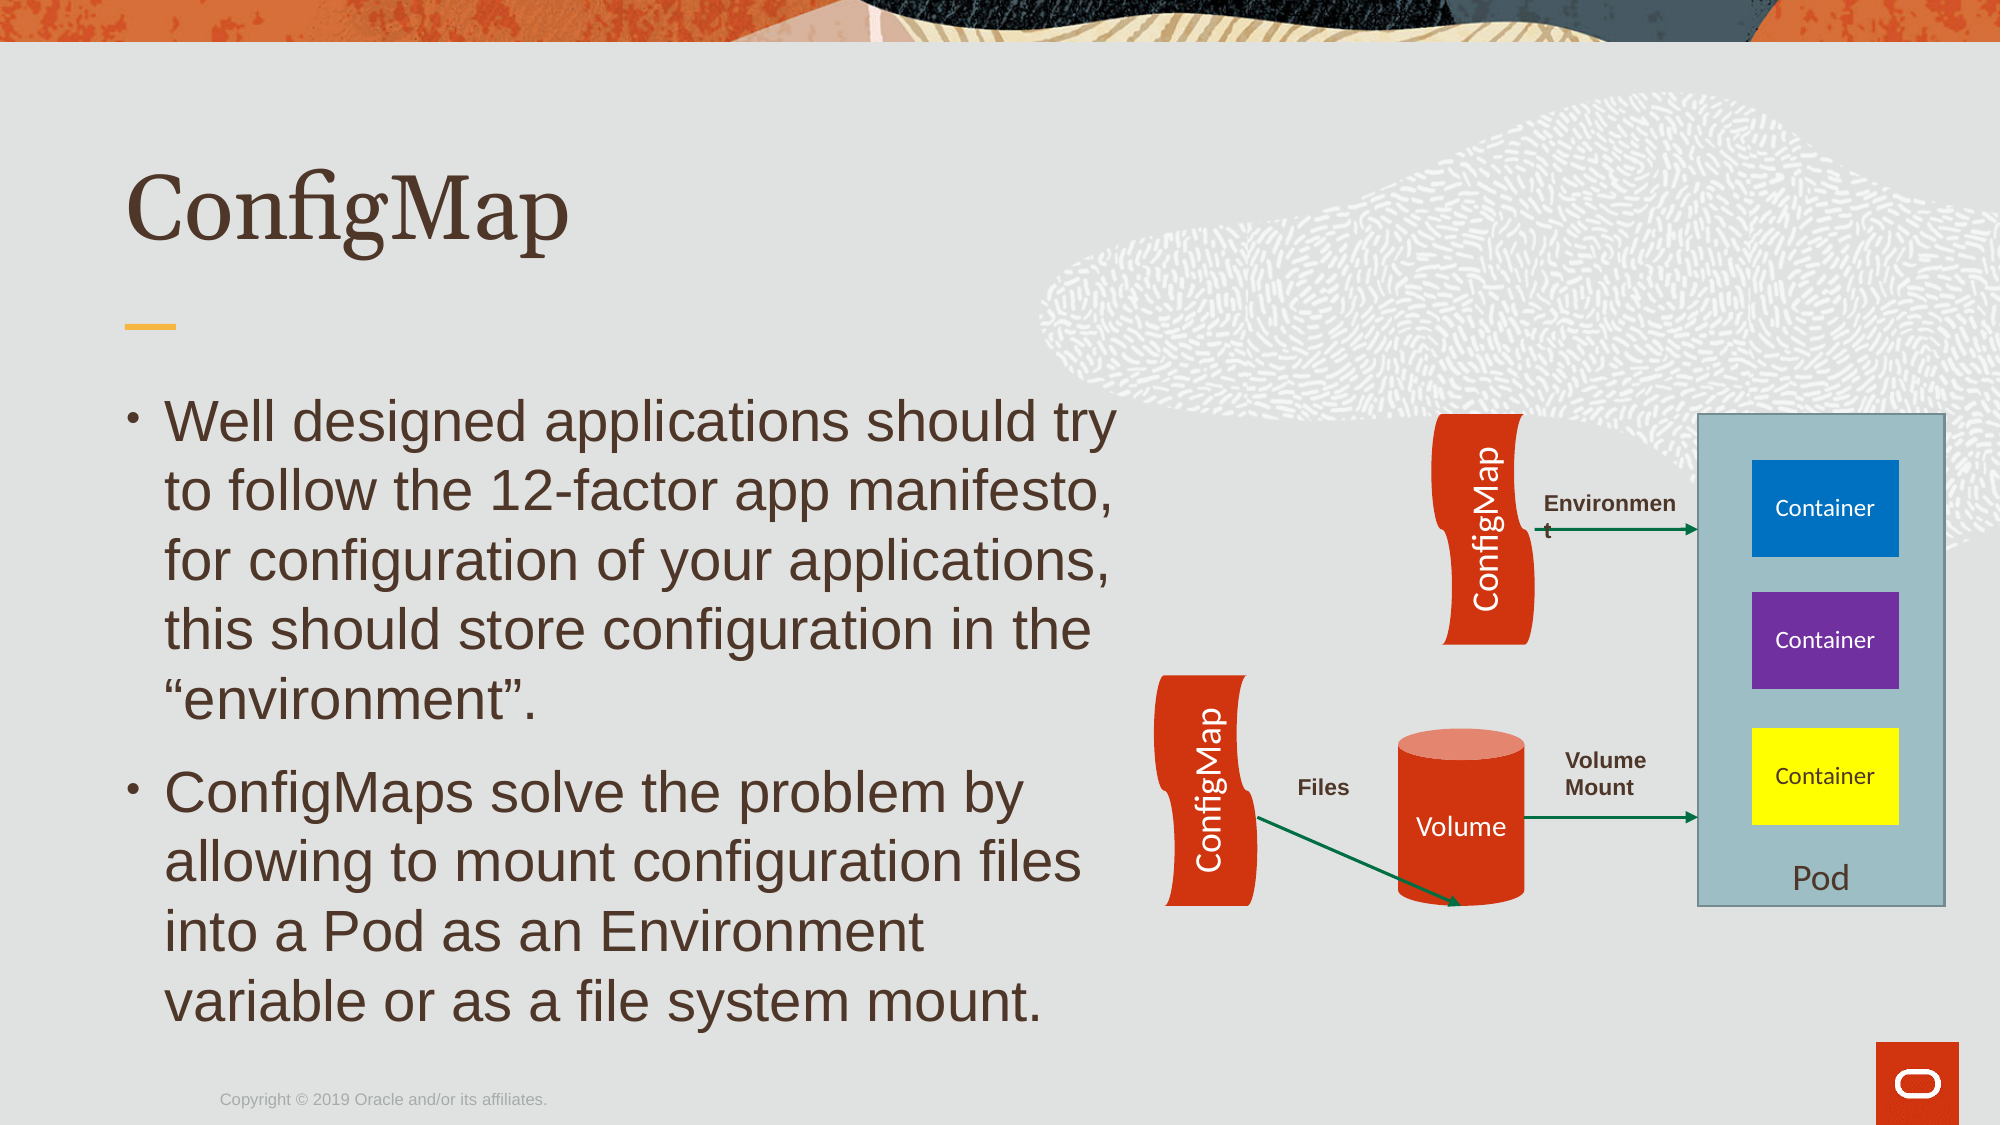

# ConfigMap
Well designed applications should try to follow the 12-factor app manifesto, for configuration of your applications, this should store configuration in the “environment”.
ConfigMaps solve the problem by allowing to mount configuration files into a Pod as an Environment variable or as a file system mount.
Pod
Container
Container
Container
ConfigMap
Environment
Volume
Volume Mount
ConfigMap
Files
Copyright © 2019 Oracle and/or its affiliates.